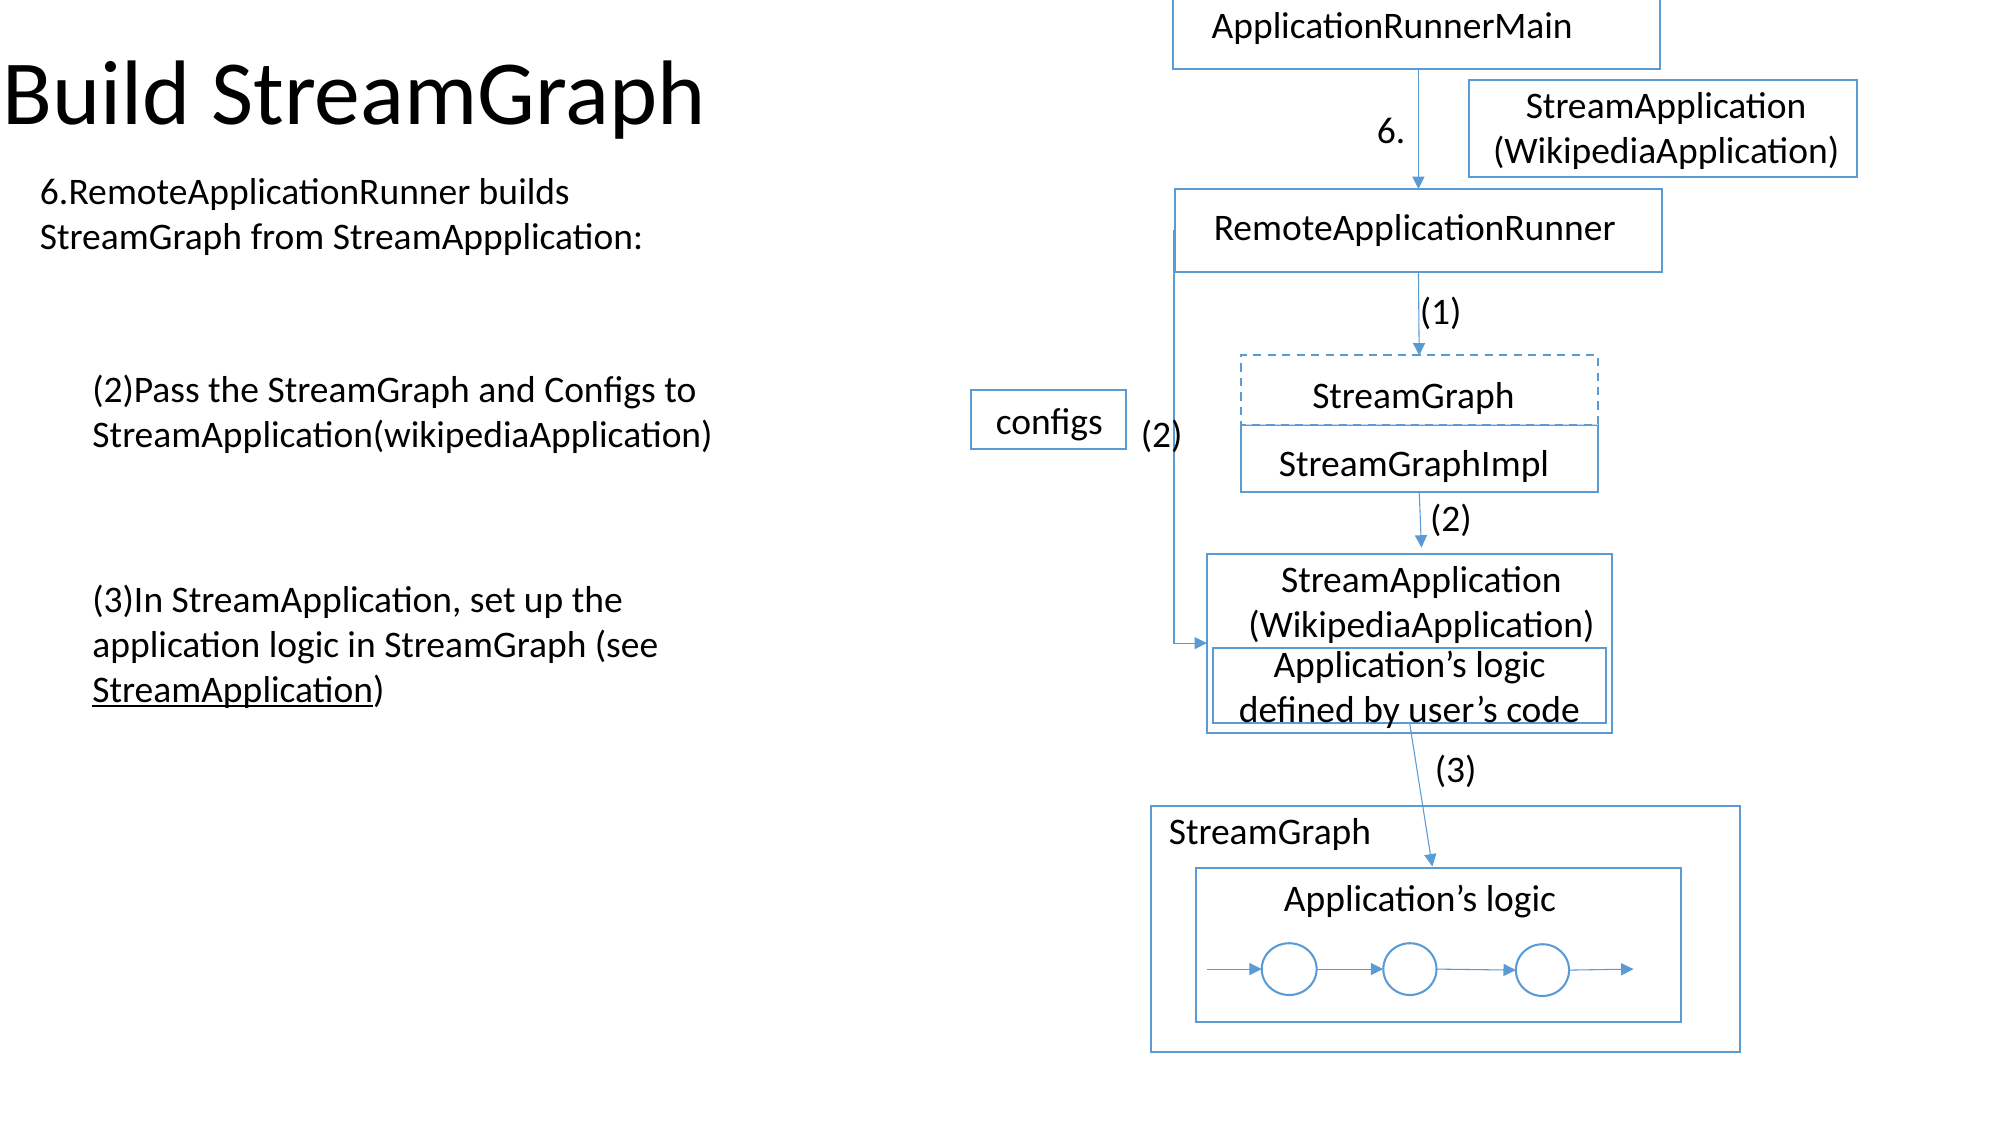

# Build StreamGraph

ApplicationRunnerMain
StreamApplication
(WikipediaApplication)

6.
6.RemoteApplicationRunner builds StreamGraph from StreamAppplication:

RemoteApplicationRunner
(1)

(2)Pass the StreamGraph and Configs to StreamApplication(wikipediaApplication)
StreamGraph
configs

(2)

StreamGraphImpl
(2)
StreamApplication
(WikipediaApplication)

(3)In StreamApplication, set up the application logic in StreamGraph (see StreamApplication)
Application’s logic defined by user’s code
(3)
StreamGraph

Application’s logic